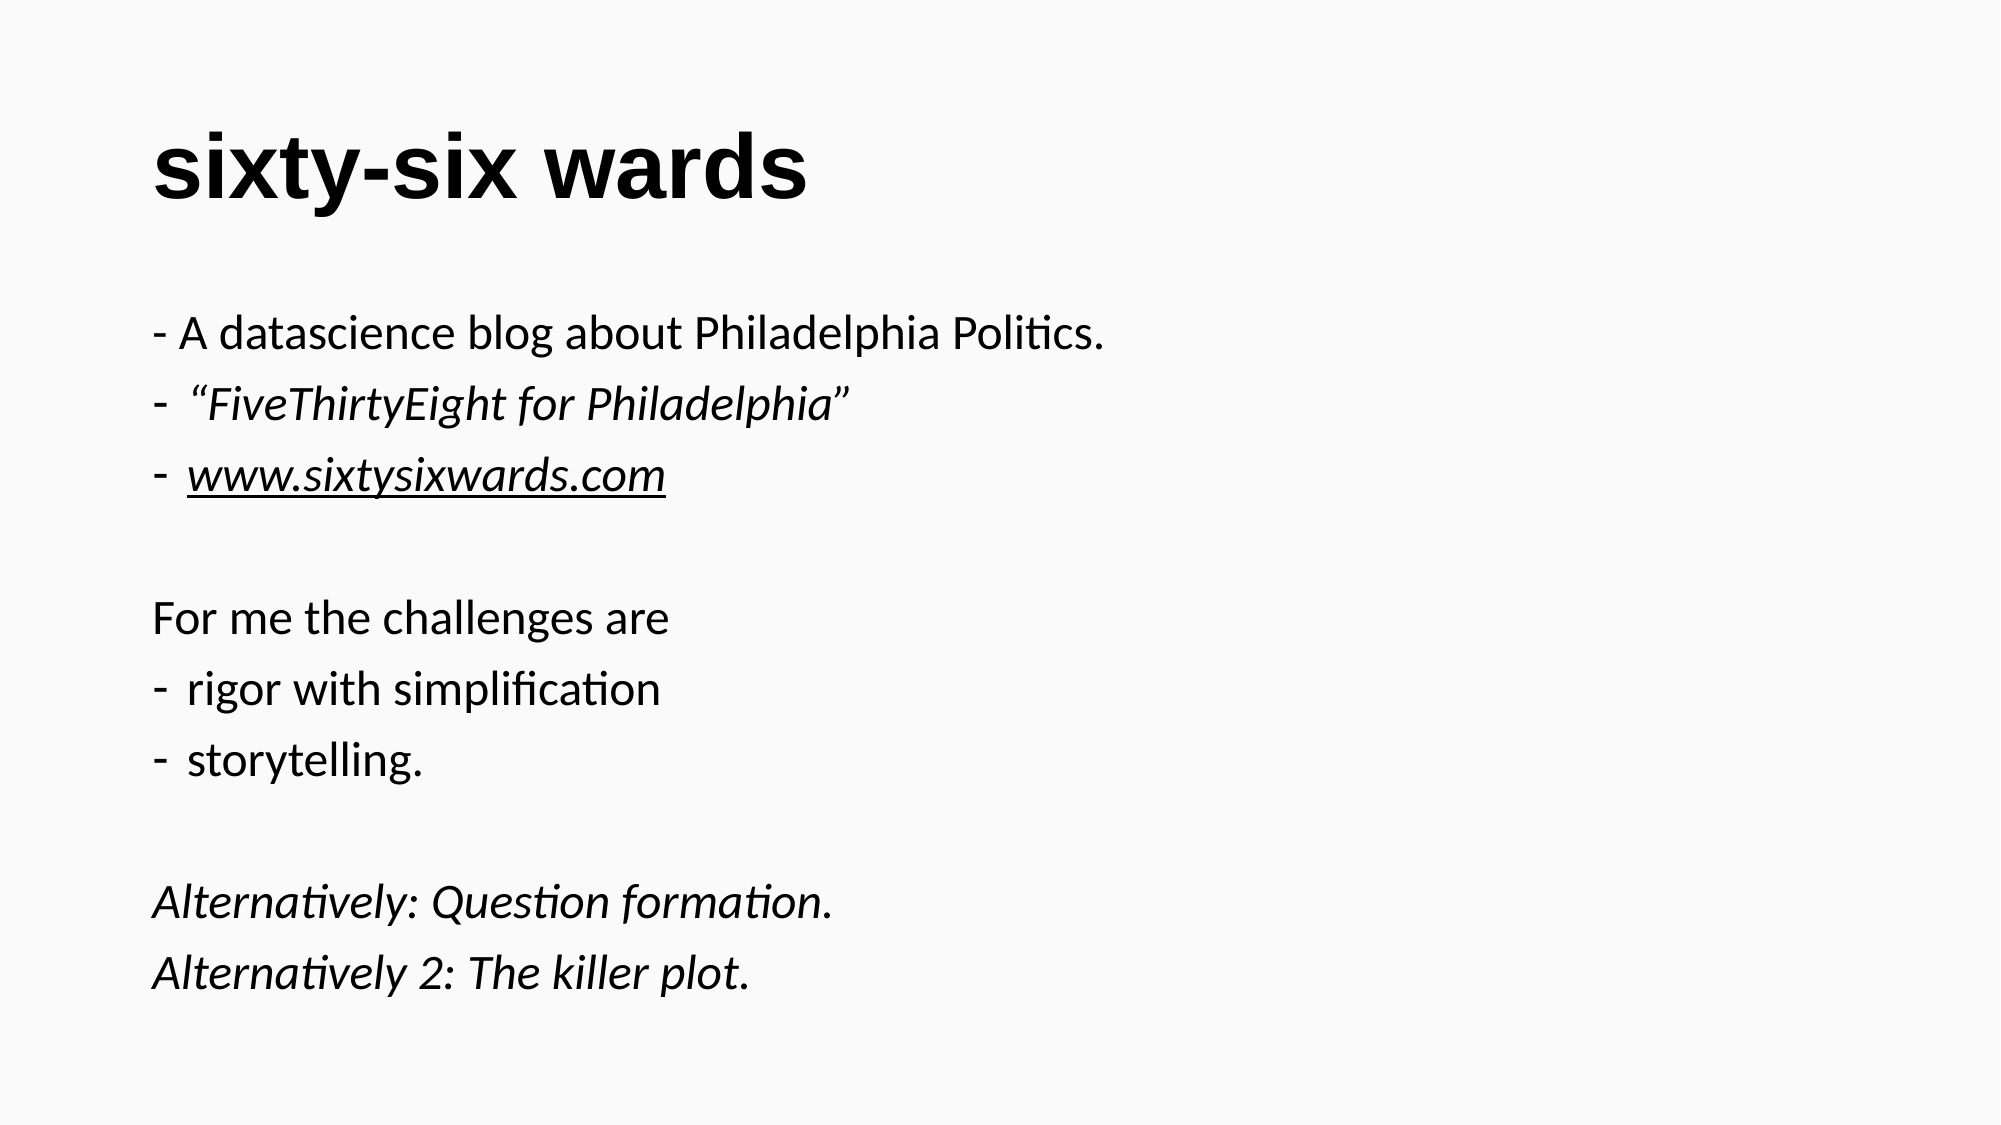

# sixty-six wards
- A datascience blog about Philadelphia Politics.
“FiveThirtyEight for Philadelphia”
www.sixtysixwards.com

For me the challenges are
rigor with simplification
storytelling.

Alternatively: Question formation.
Alternatively 2: The killer plot.